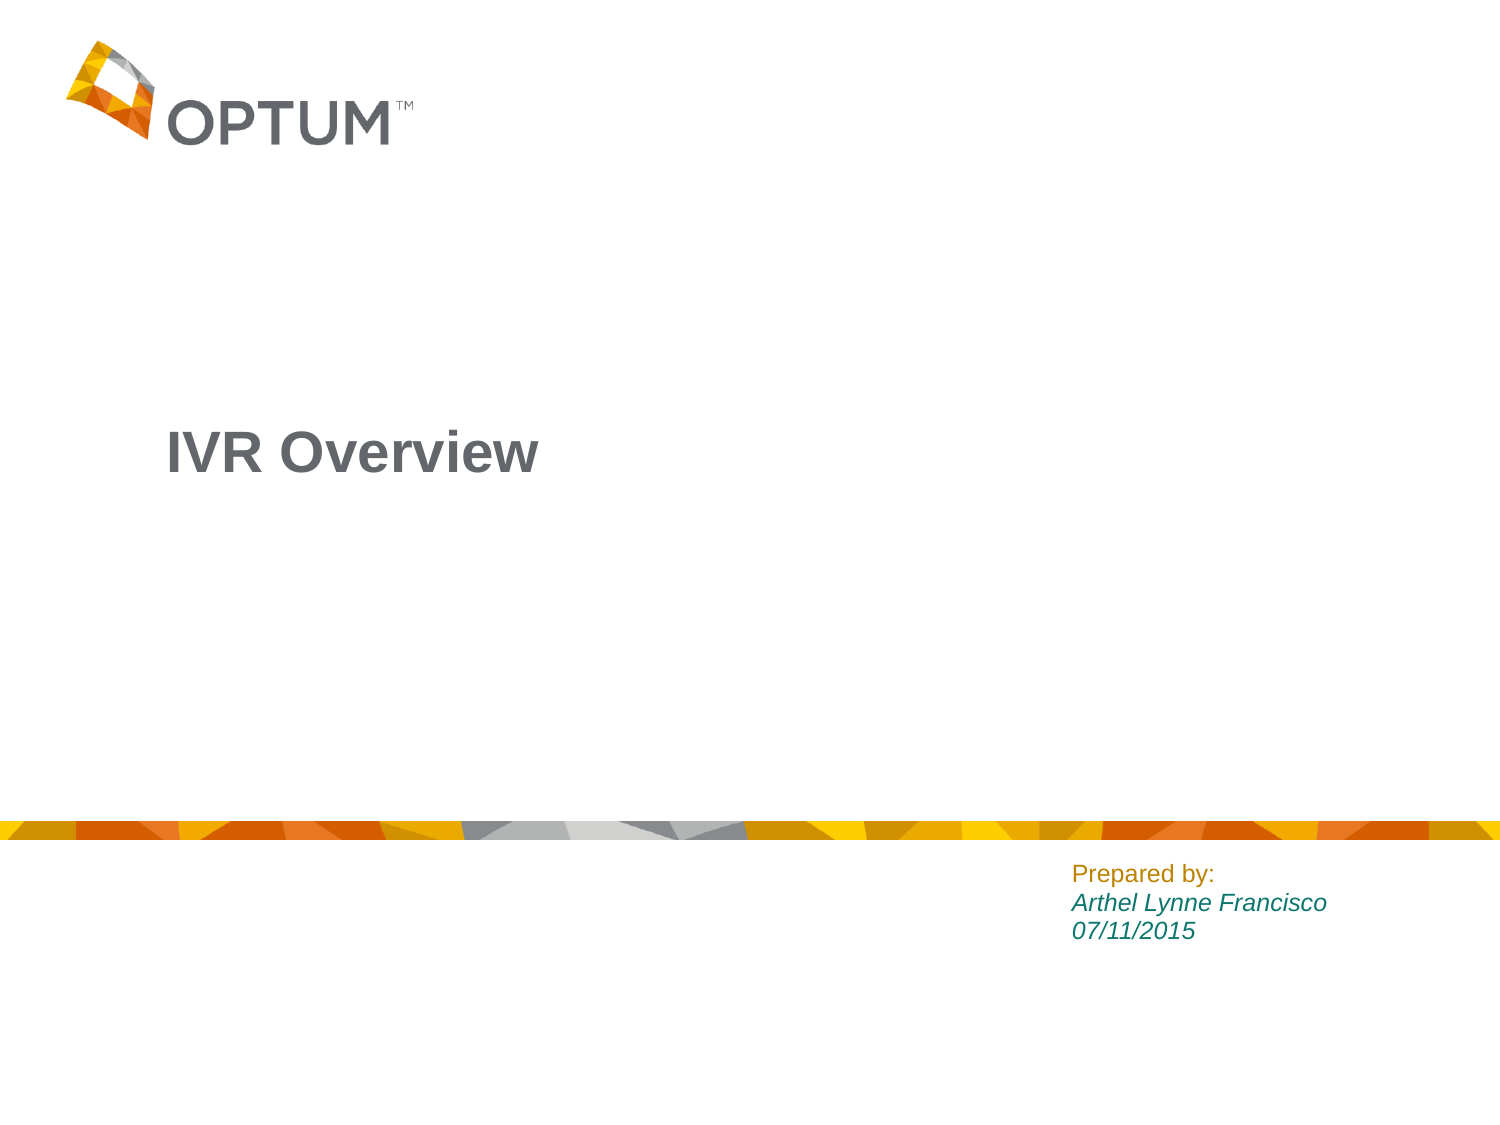

IVR Overview
Prepared by:
Arthel Lynne Francisco
07/11/2015